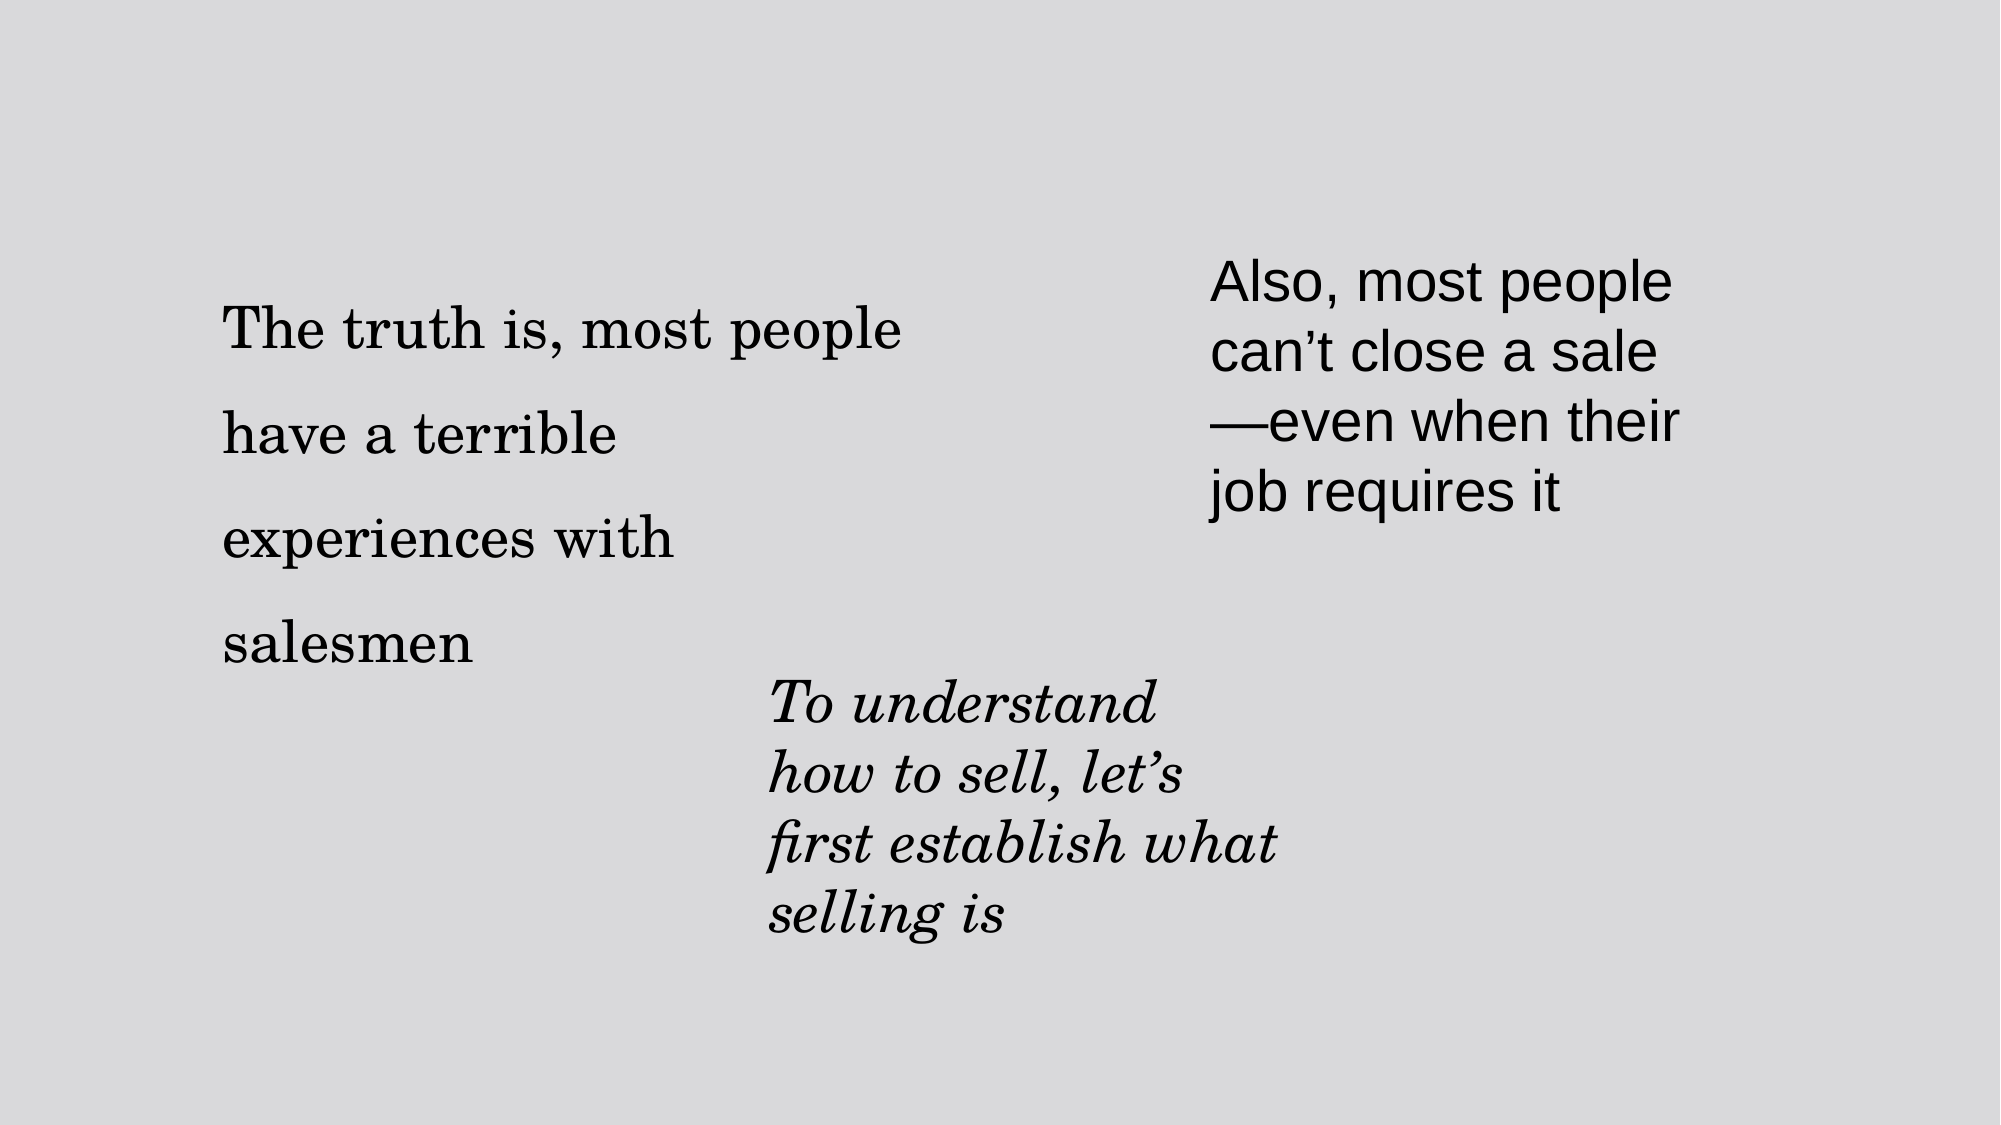

Also, most people can’t close a sale—even when their job requires it
The truth is, most people have a terrible experiences with salesmen
To understand how to sell, let’s first establish what selling is